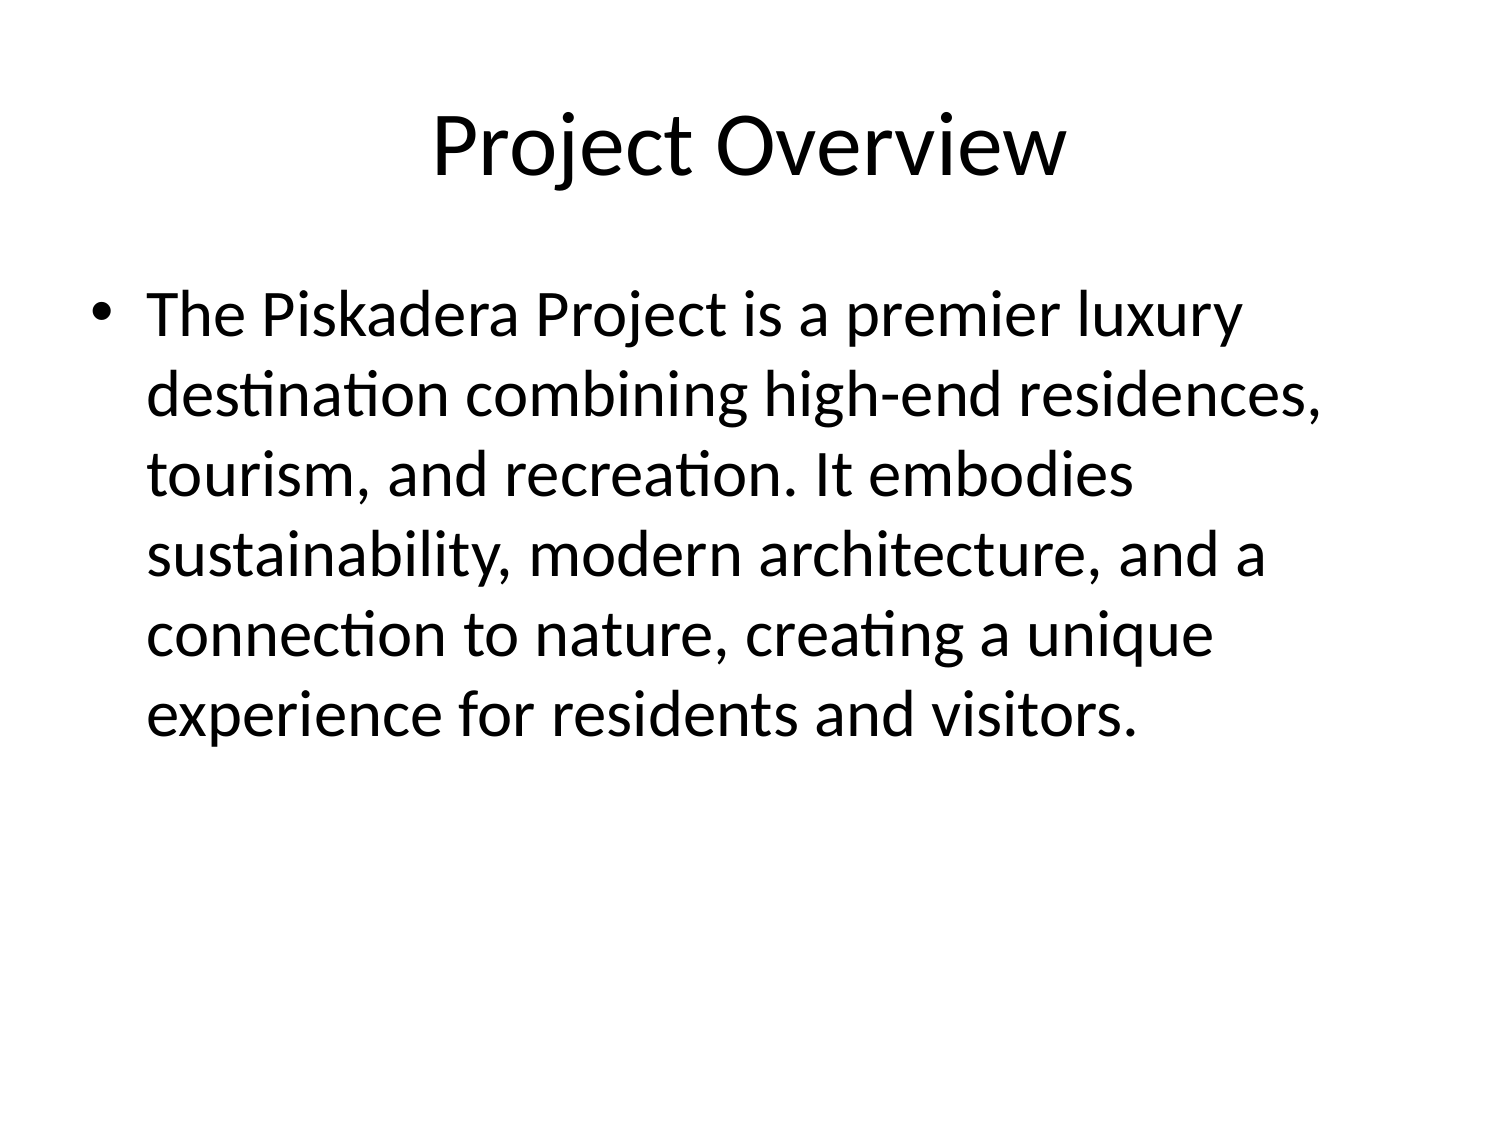

# Project Overview
The Piskadera Project is a premier luxury destination combining high-end residences, tourism, and recreation. It embodies sustainability, modern architecture, and a connection to nature, creating a unique experience for residents and visitors.